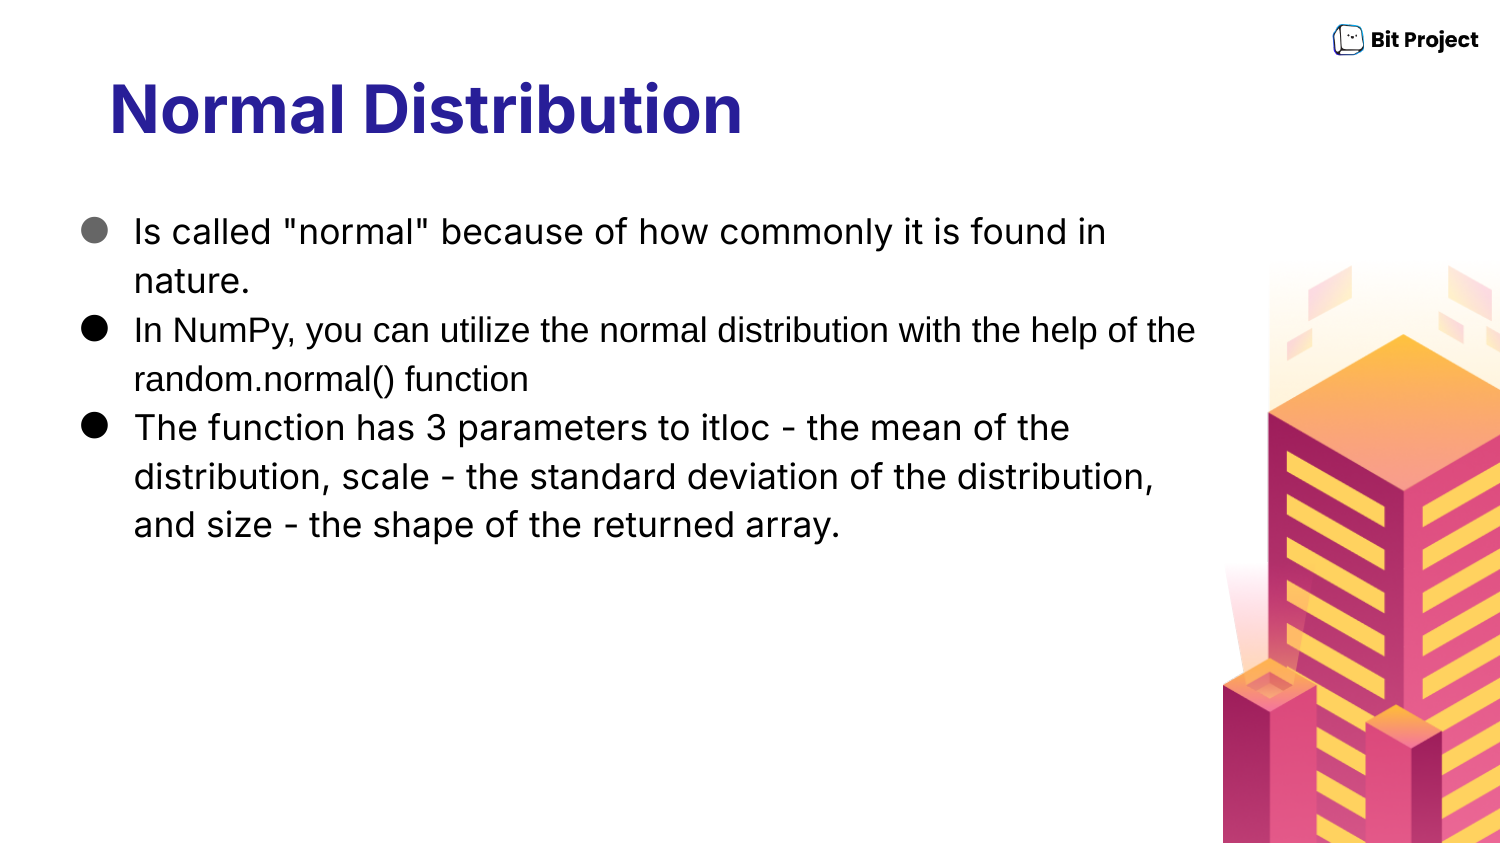

Normal Distribution
Is called "normal" because of how commonly it is found in nature.
In NumPy, you can utilize the normal distribution with the help of the random.normal() function
The function has 3 parameters to itloc - the mean of the distribution, scale - the standard deviation of the distribution, and size - the shape of the returned array.